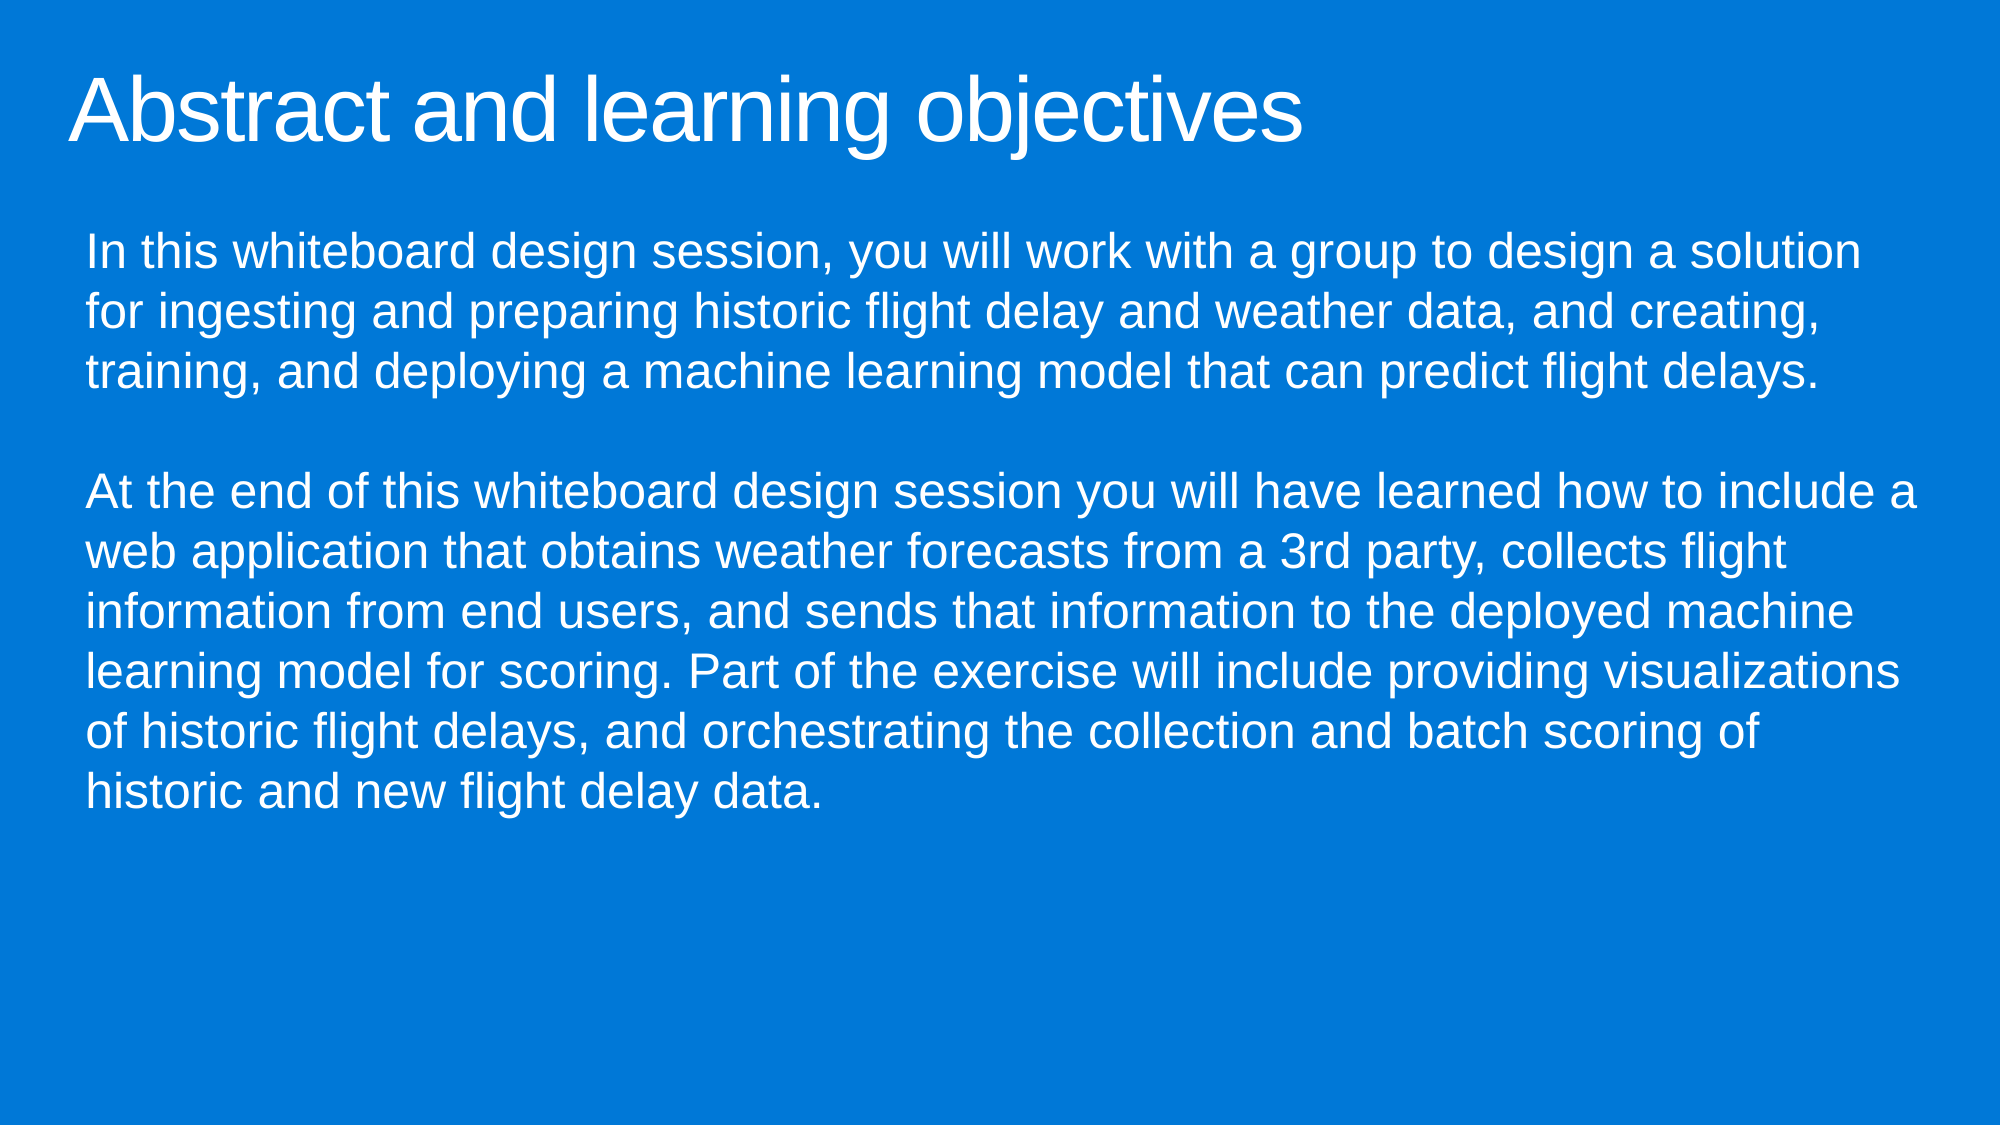

# Abstract and learning objectives
In this whiteboard design session, you will work with a group to design a solution for ingesting and preparing historic flight delay and weather data, and creating, training, and deploying a machine learning model that can predict flight delays.

At the end of this whiteboard design session you will have learned how to include a web application that obtains weather forecasts from a 3rd party, collects flight information from end users, and sends that information to the deployed machine learning model for scoring. Part of the exercise will include providing visualizations of historic flight delays, and orchestrating the collection and batch scoring of historic and new flight delay data.